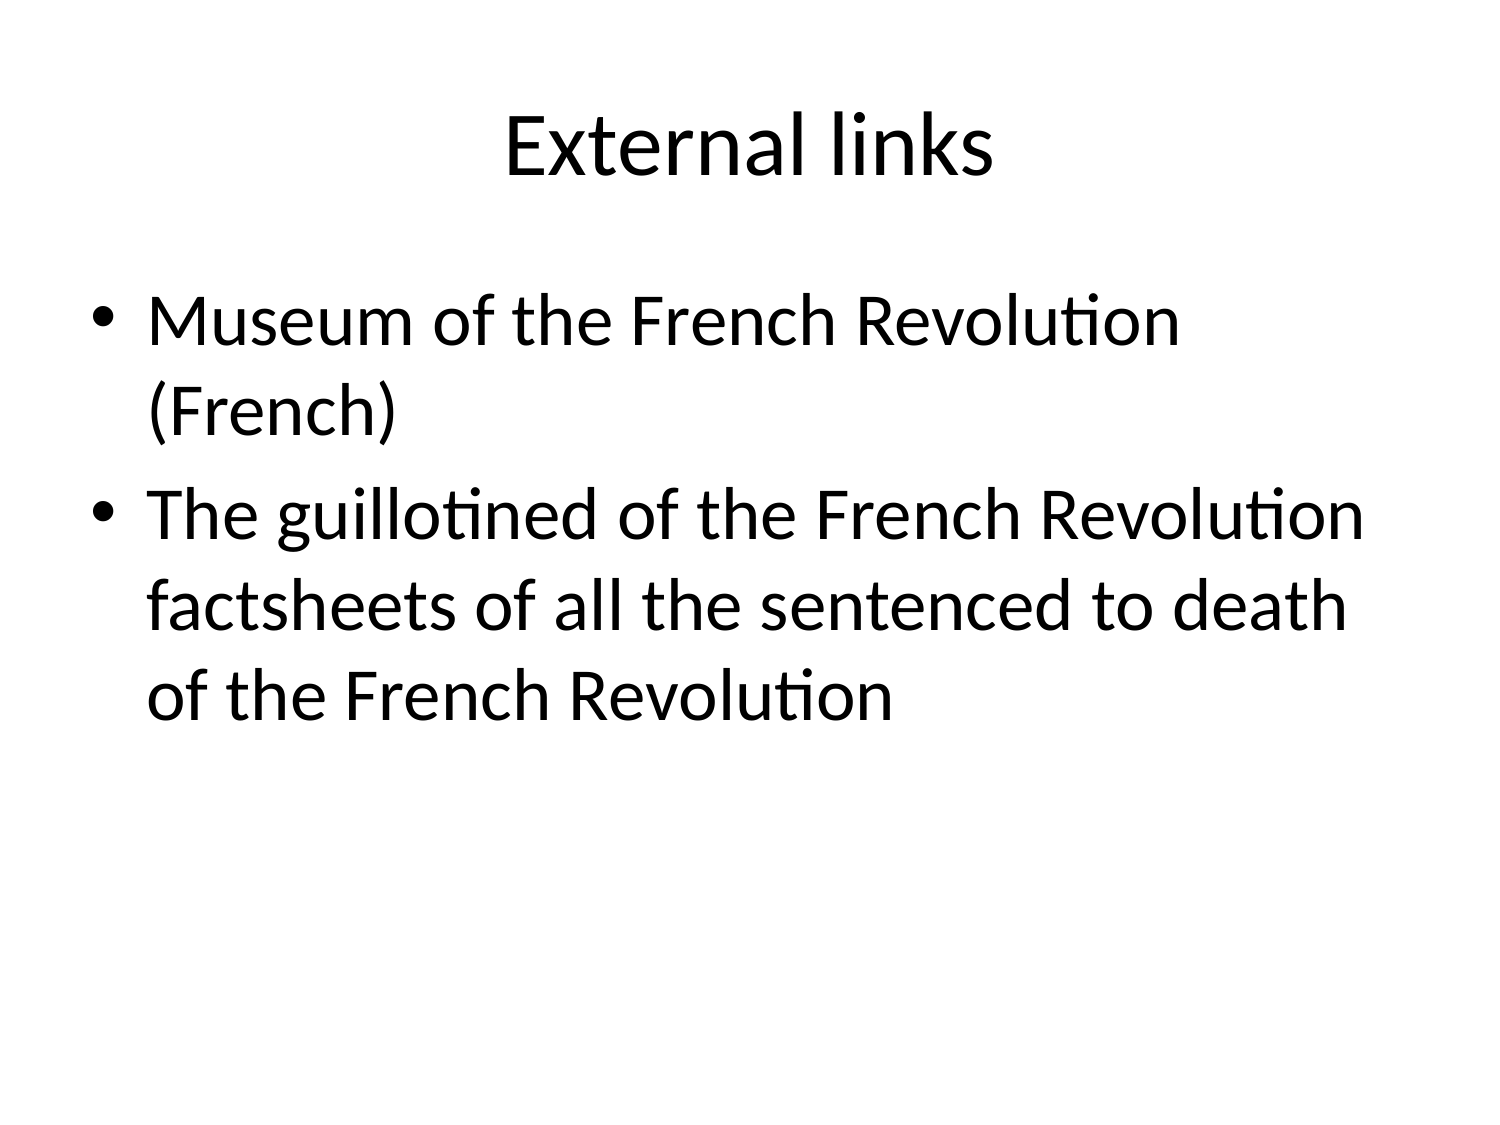

# External links
Museum of the French Revolution (French)
The guillotined of the French Revolution factsheets of all the sentenced to death of the French Revolution